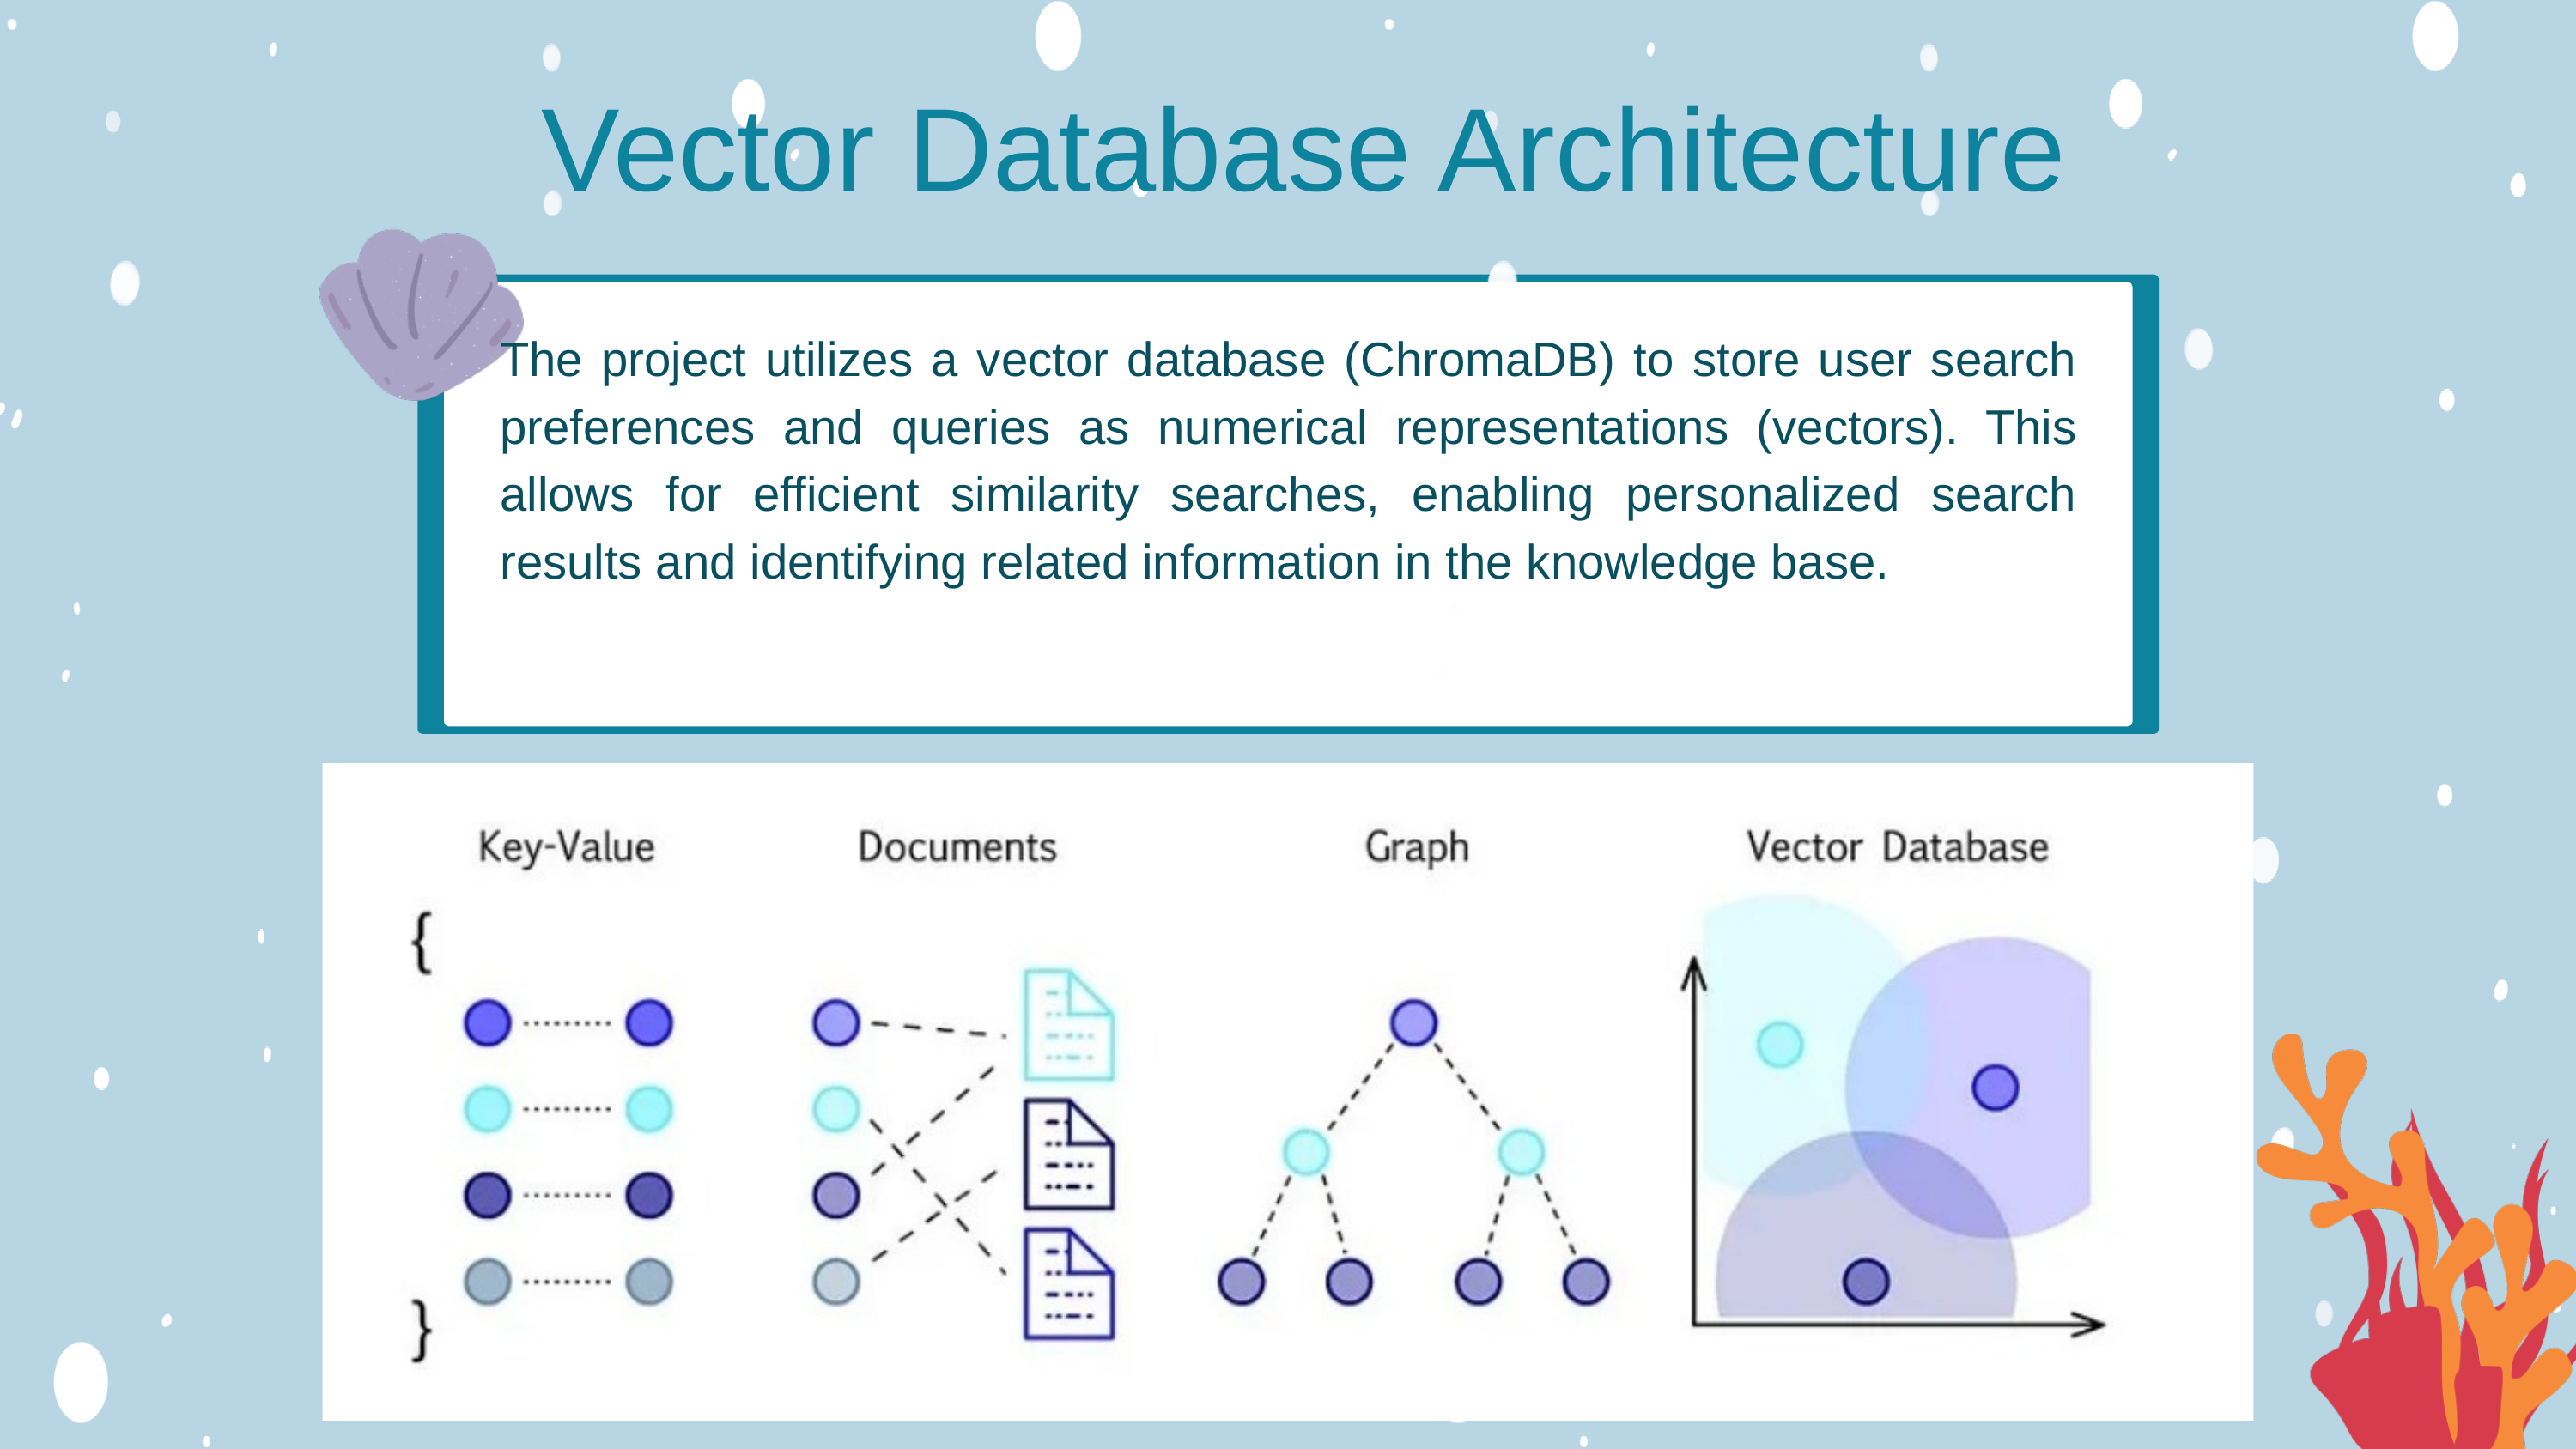

Vector Database Architecture

The project utilizes a vector database (ChromaDB) to store user search preferences and queries as numerical representations (vectors). This allows for efficient similarity searches, enabling personalized search results and identifying related information in the knowledge base.